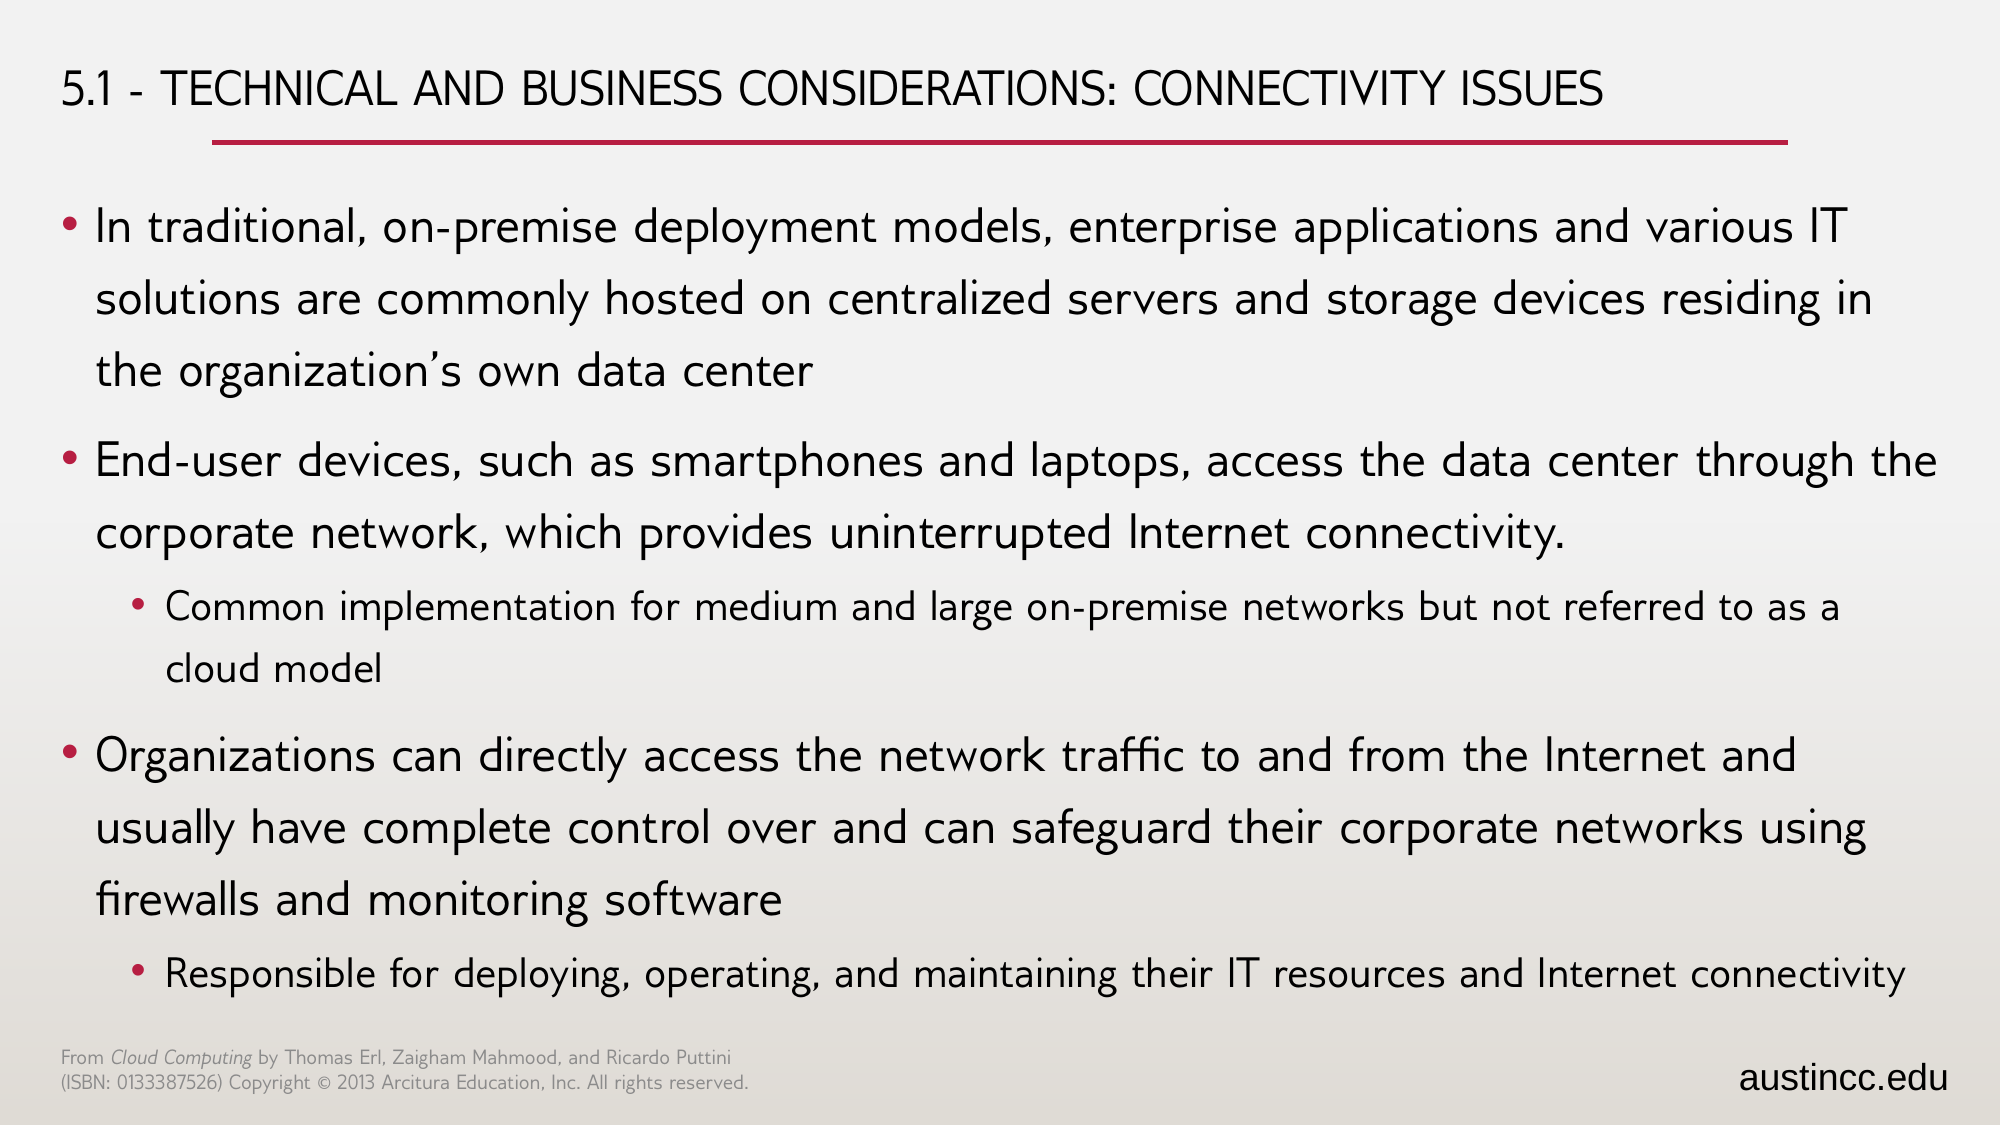

# 5.1 - Technical and Business Considerations: Connectivity Issues
In traditional, on-premise deployment models, enterprise applications and various IT solutions are commonly hosted on centralized servers and storage devices residing in the organization’s own data center
End-user devices, such as smartphones and laptops, access the data center through the corporate network, which provides uninterrupted Internet connectivity.
Common implementation for medium and large on-premise networks but not referred to as a cloud model
Organizations can directly access the network traffic to and from the Internet and usually have complete control over and can safeguard their corporate networks using firewalls and monitoring software
Responsible for deploying, operating, and maintaining their IT resources and Internet connectivity
From Cloud Computing by Thomas Erl, Zaigham Mahmood, and Ricardo Puttini
(ISBN: 0133387526) Copyright © 2013 Arcitura Education, Inc. All rights reserved.